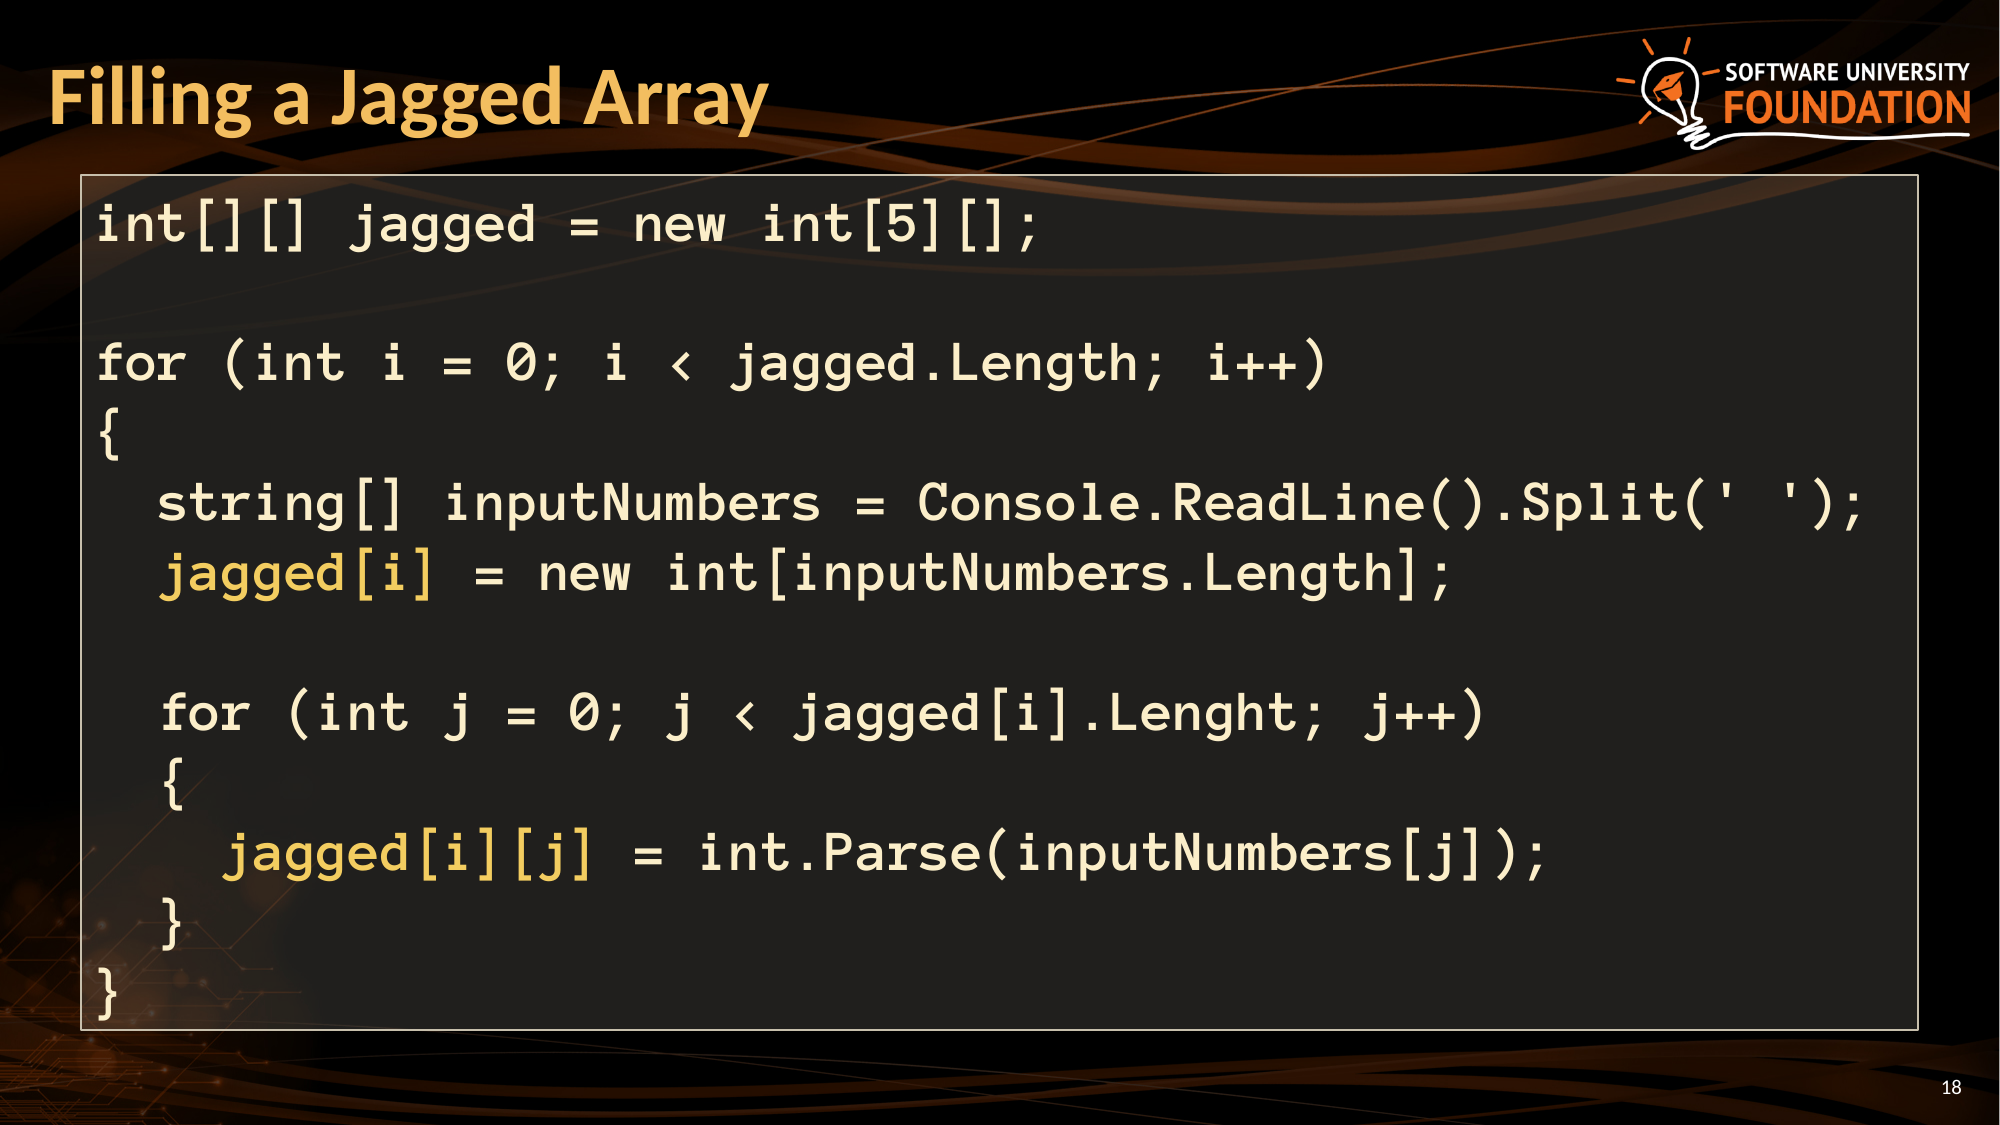

# Filling a Jagged Array

int[][] jagged = new int[5][];

for (int i = 0; i < jagged.Length; i++)
{
  string[] inputNumbers = Console.ReadLine().Split(' ');
  jagged[i] = new int[inputNumbers.Length];

  for (int j = 0; j < jagged[i].Lenght; j++)
  {
    jagged[i][j] = int.Parse(inputNumbers[j]);
  }
}
18